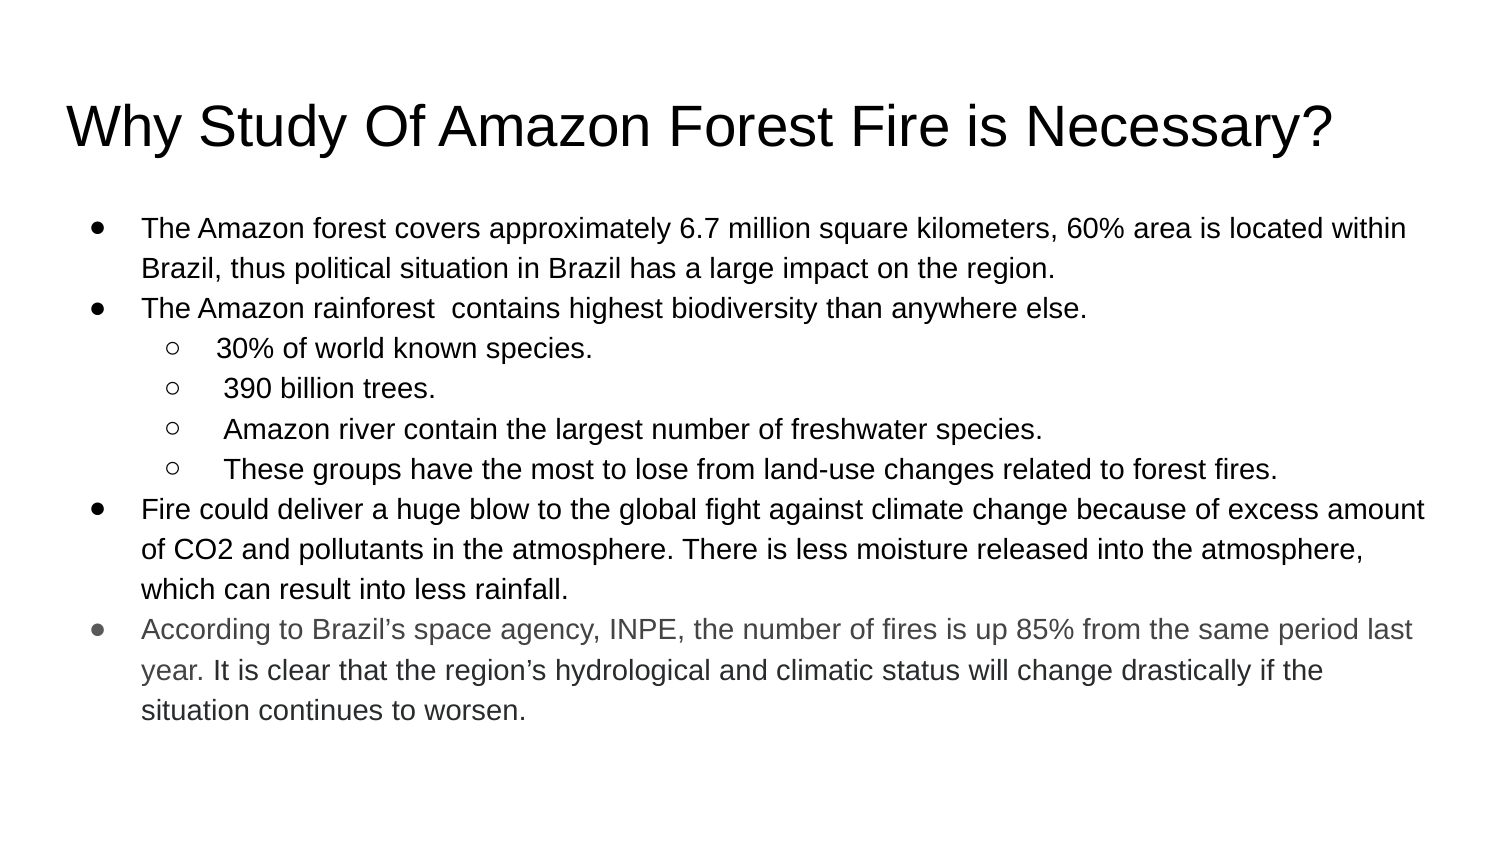

# Why Study Of Amazon Forest Fire is Necessary?
The Amazon forest covers approximately 6.7 million square kilometers, 60% area is located within Brazil, thus political situation in Brazil has a large impact on the region.
The Amazon rainforest  contains highest biodiversity than anywhere else.
30% of world known species.
 390 billion trees.
 Amazon river contain the largest number of freshwater species.
 These groups have the most to lose from land-use changes related to forest fires.
Fire could deliver a huge blow to the global fight against climate change because of excess amount of CO2 and pollutants in the atmosphere. There is less moisture released into the atmosphere, which can result into less rainfall.
According to Brazil’s space agency, INPE, the number of fires is up 85% from the same period last year. It is clear that the region’s hydrological and climatic status will change drastically if the situation continues to worsen.